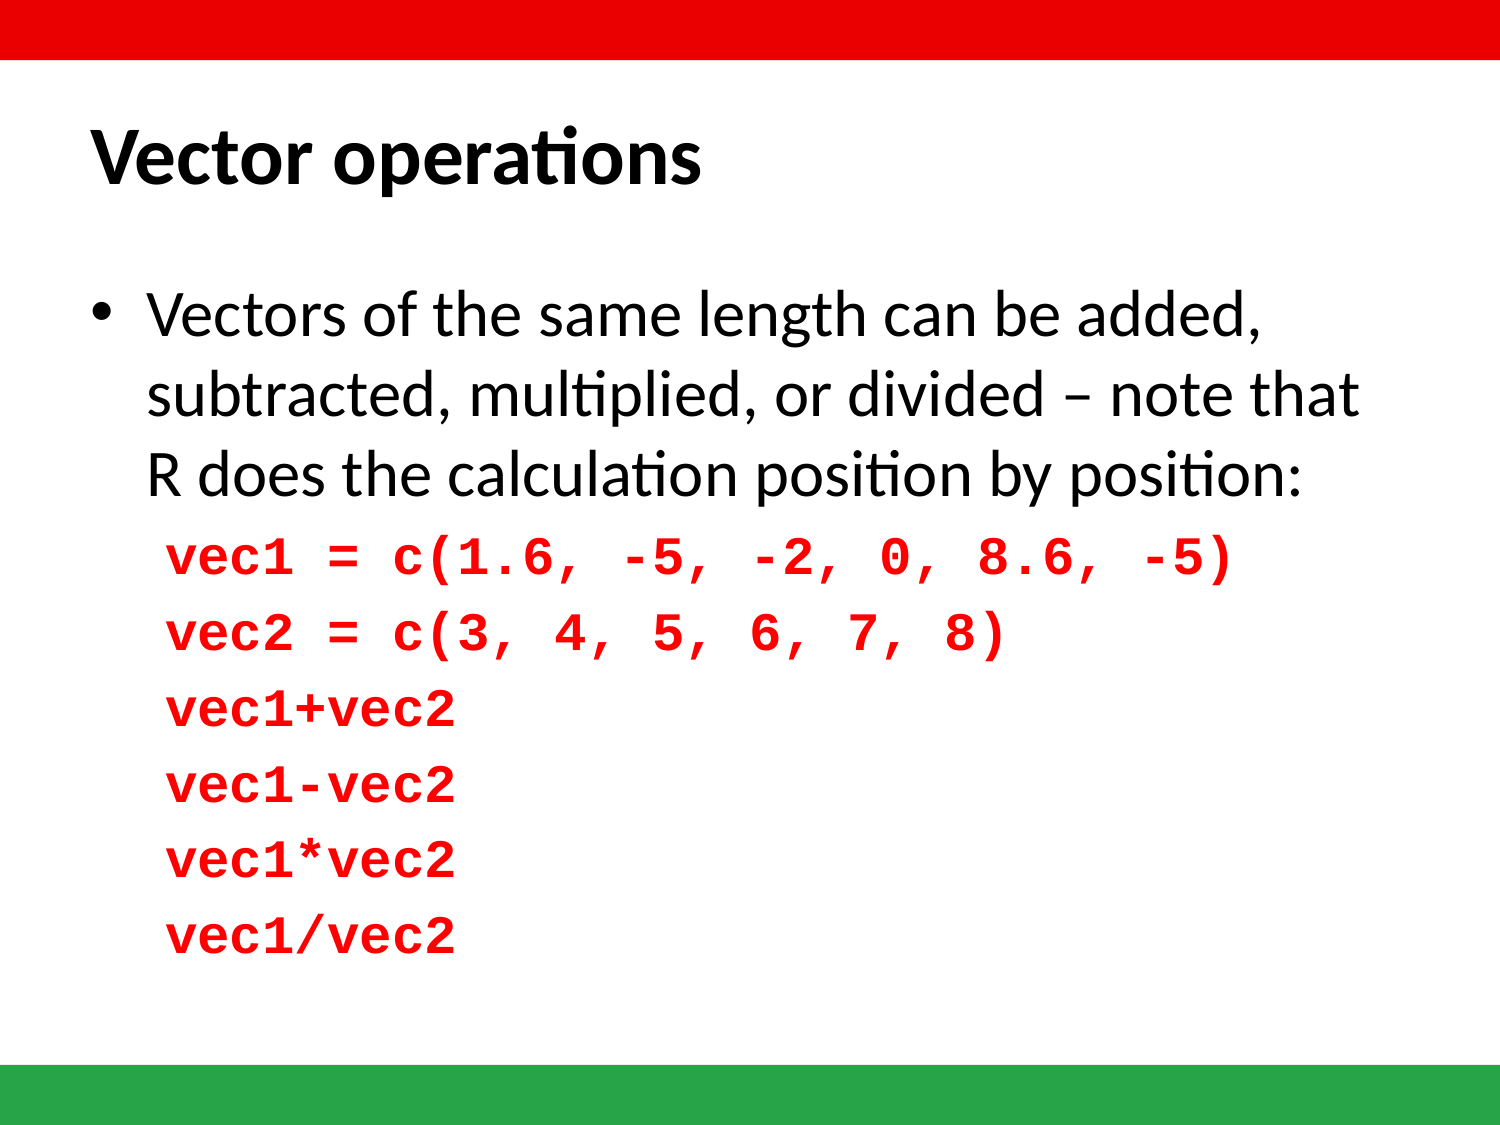

# Vector operations
Vectors of the same length can be added, subtracted, multiplied, or divided – note that R does the calculation position by position:
vec1 = c(1.6, -5, -2, 0, 8.6, -5)
vec2 = c(3, 4, 5, 6, 7, 8)
vec1+vec2
vec1-vec2
vec1*vec2
vec1/vec2